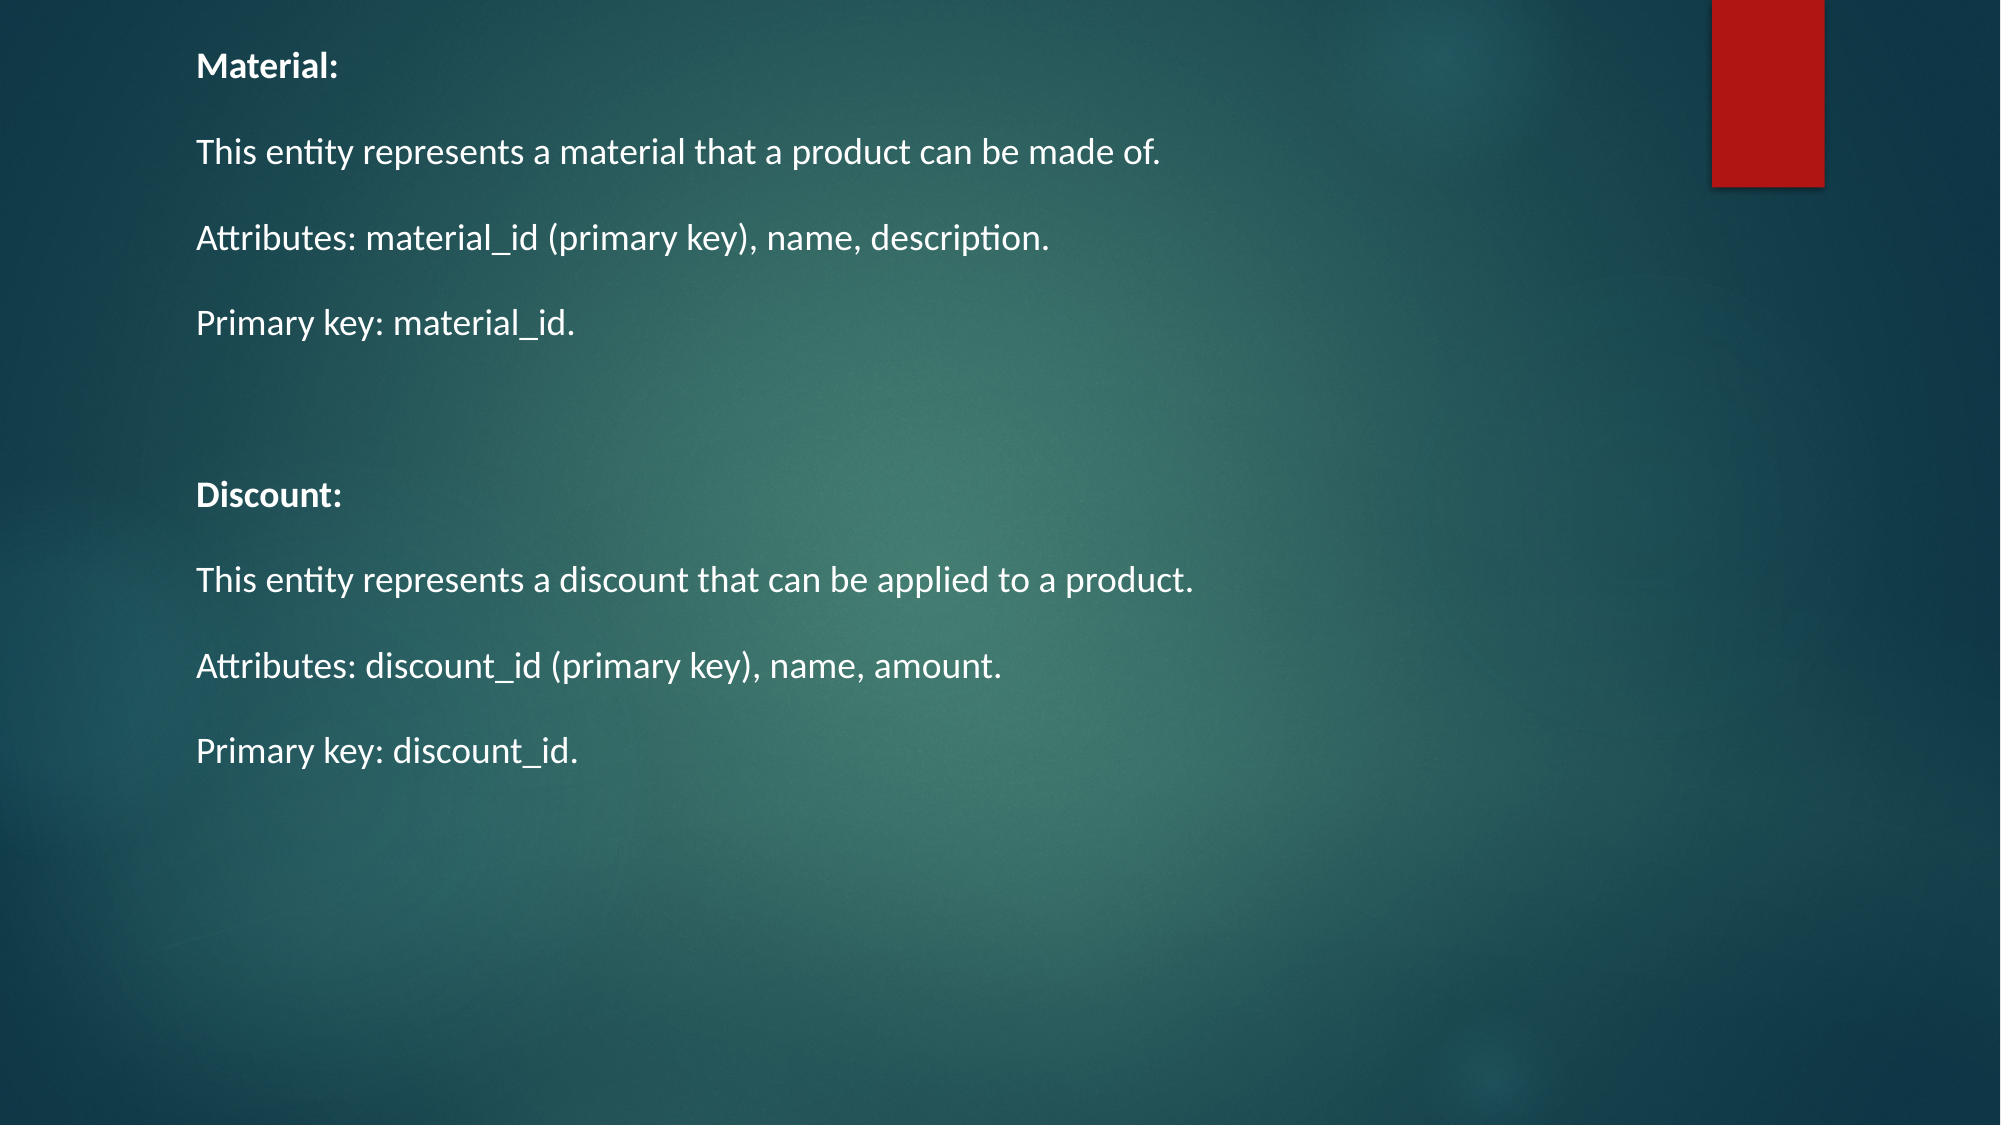

#
Material:
This entity represents a material that a product can be made of.
Attributes: material_id (primary key), name, description.
Primary key: material_id.

Discount:
This entity represents a discount that can be applied to a product.
Attributes: discount_id (primary key), name, amount.
Primary key: discount_id.